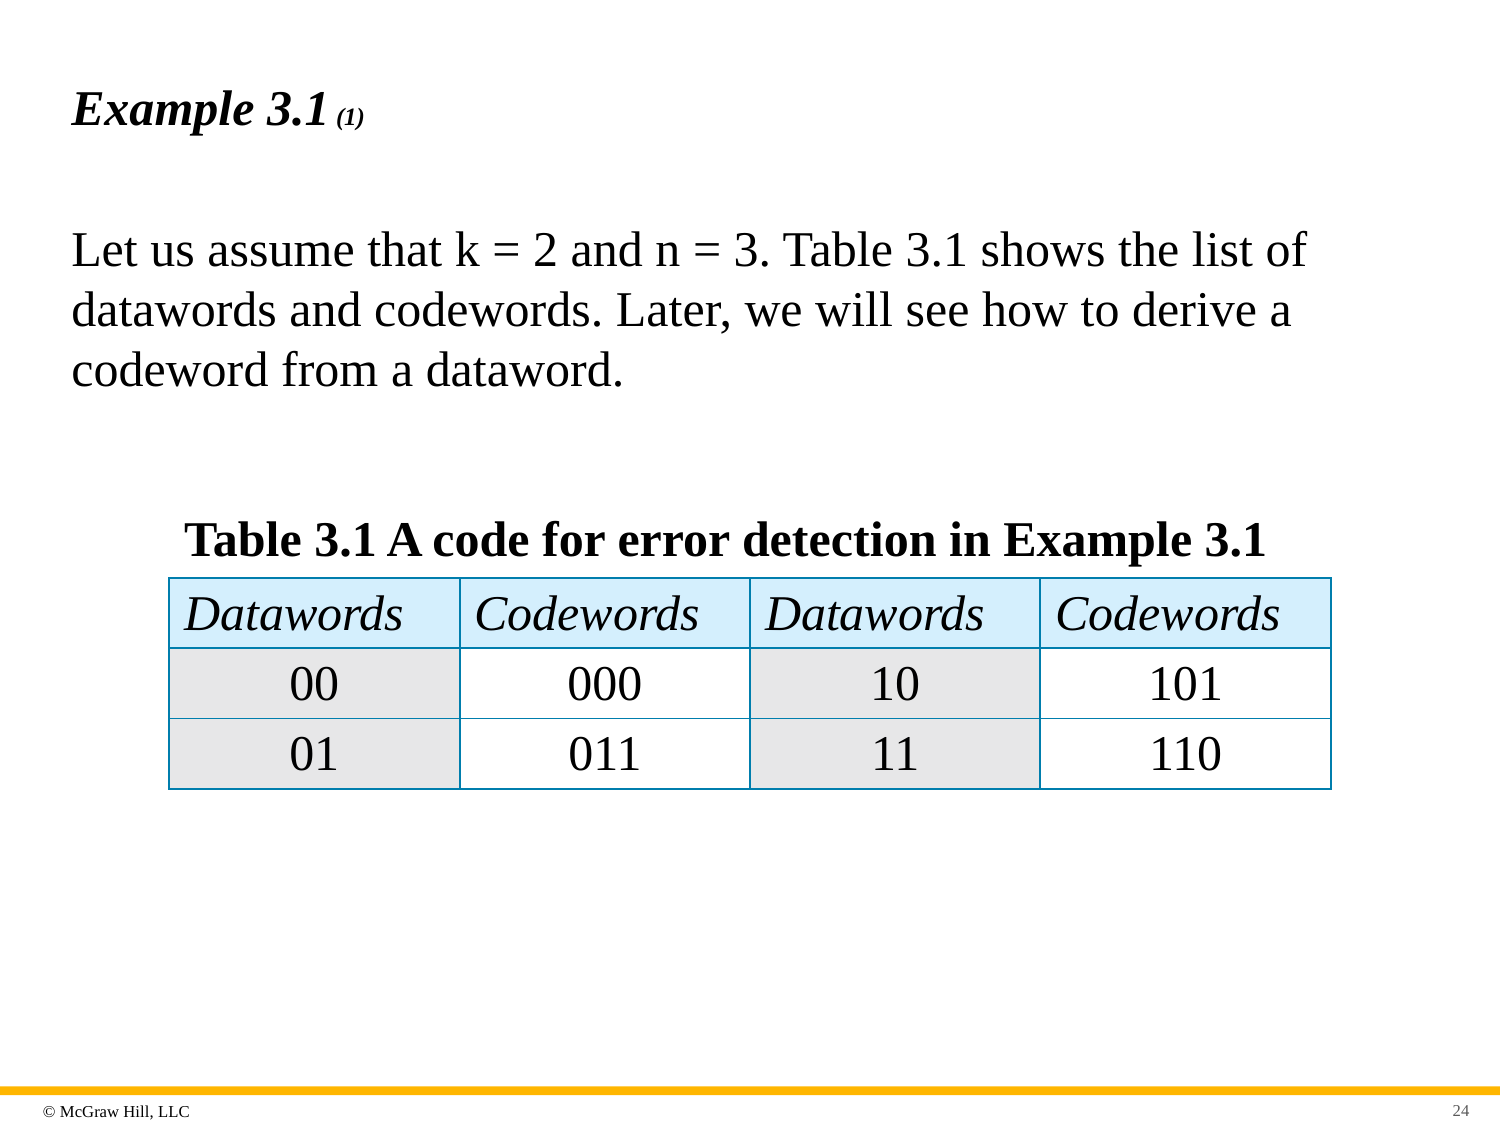

# Example 3.1 (1)
Let us assume that k = 2 and n = 3. Table 3.1 shows the list of datawords and codewords. Later, we will see how to derive a codeword from a dataword.
Table 3.1 A code for error detection in Example 3.1
| Datawords | Codewords | Datawords | Codewords |
| --- | --- | --- | --- |
| 00 | 000 | 10 | 101 |
| 01 | 011 | 11 | 110 |
24